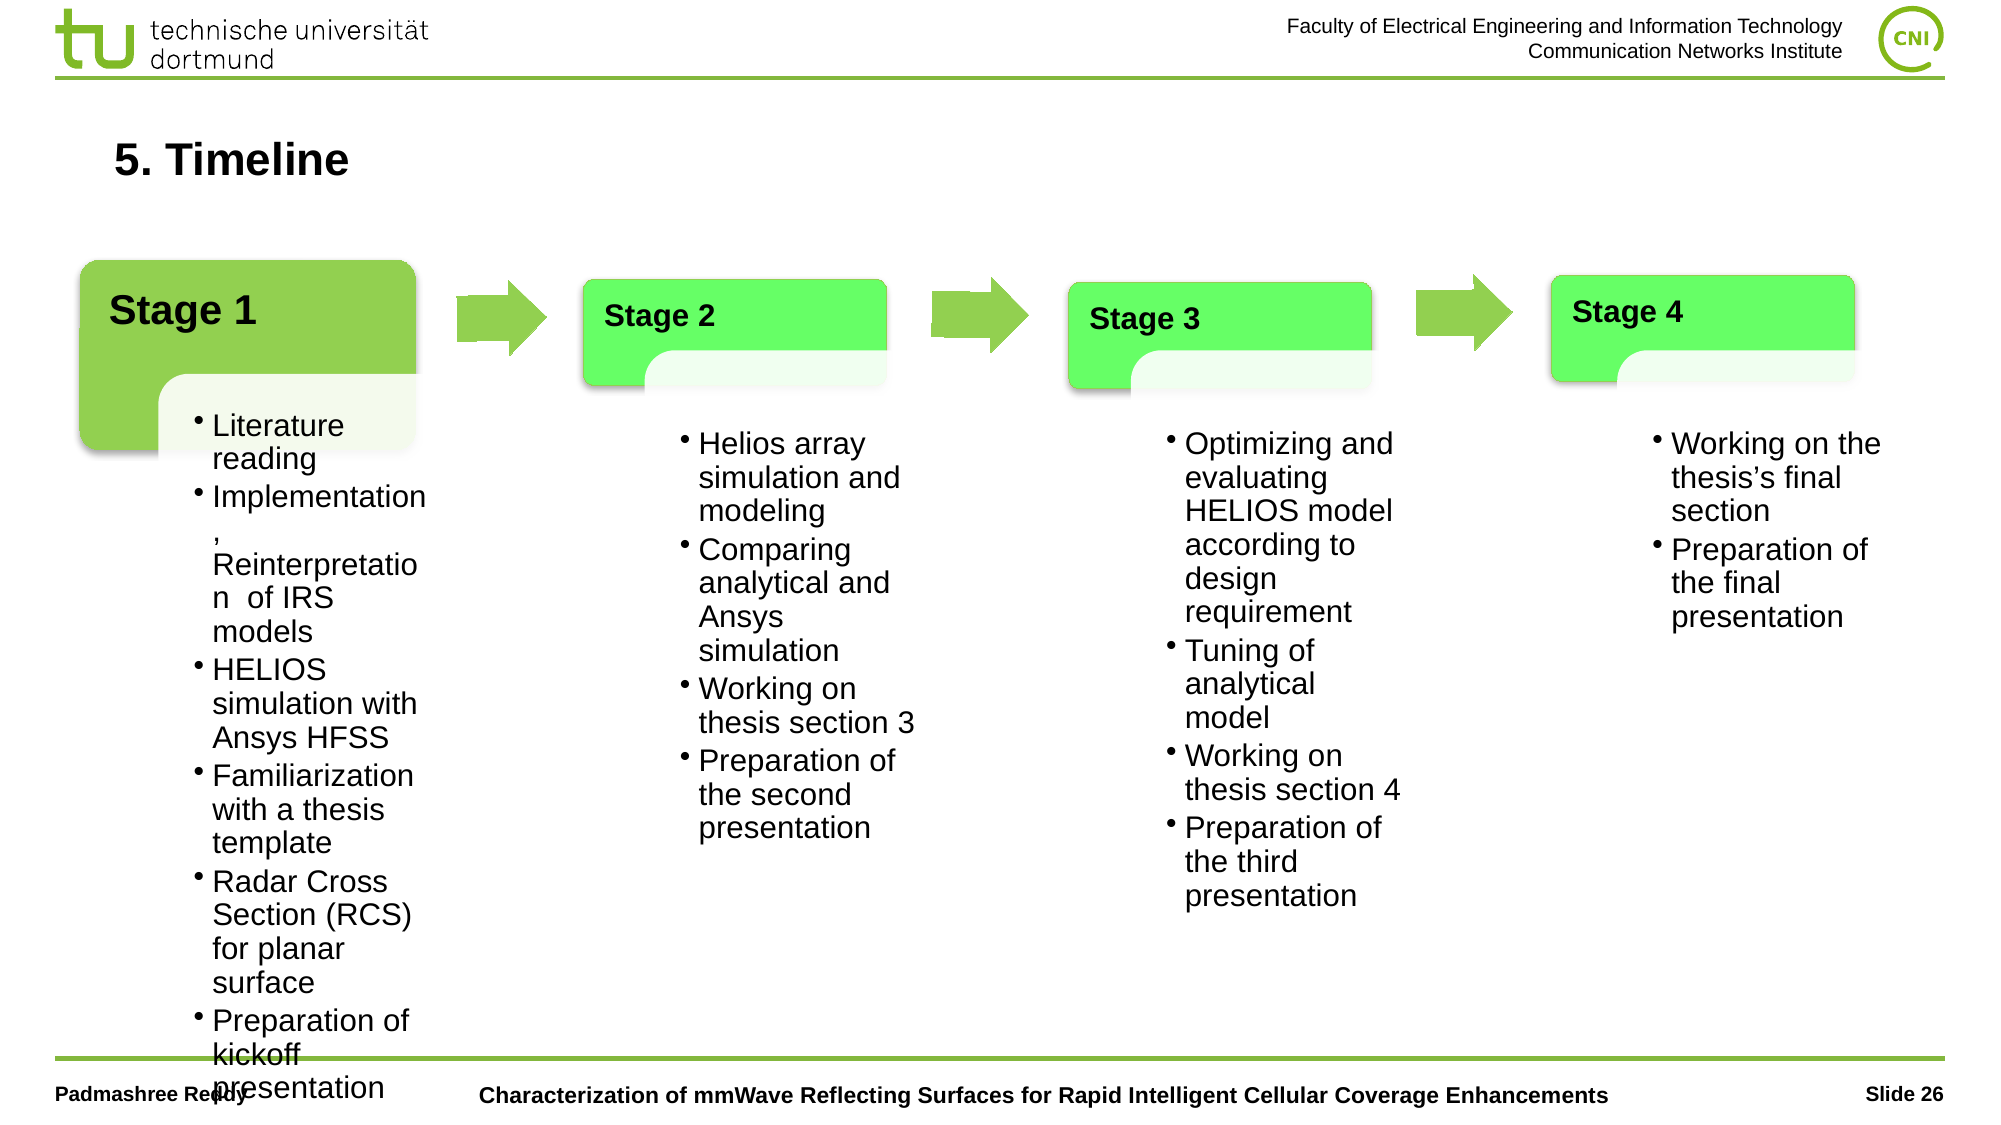

# 5. Timeline
Stage 1
Literature reading
Implementation,  Reinterpretation  of IRS models
HELIOS simulation with Ansys HFSS
Familiarization with a thesis template
Radar Cross Section (RCS) for planar surface
Preparation of kickoff presentation

Stage 2

Helios array simulation and modeling
Comparing analytical and Ansys simulation
Working on thesis section 3
Preparation of the second presentation

Stage 3

Optimizing and evaluating HELIOS model according to design requirement
Tuning of analytical model
Working on thesis section 4
Preparation of the third presentation

Stage 4

Working on the thesis’s final section
Preparation of the final presentation